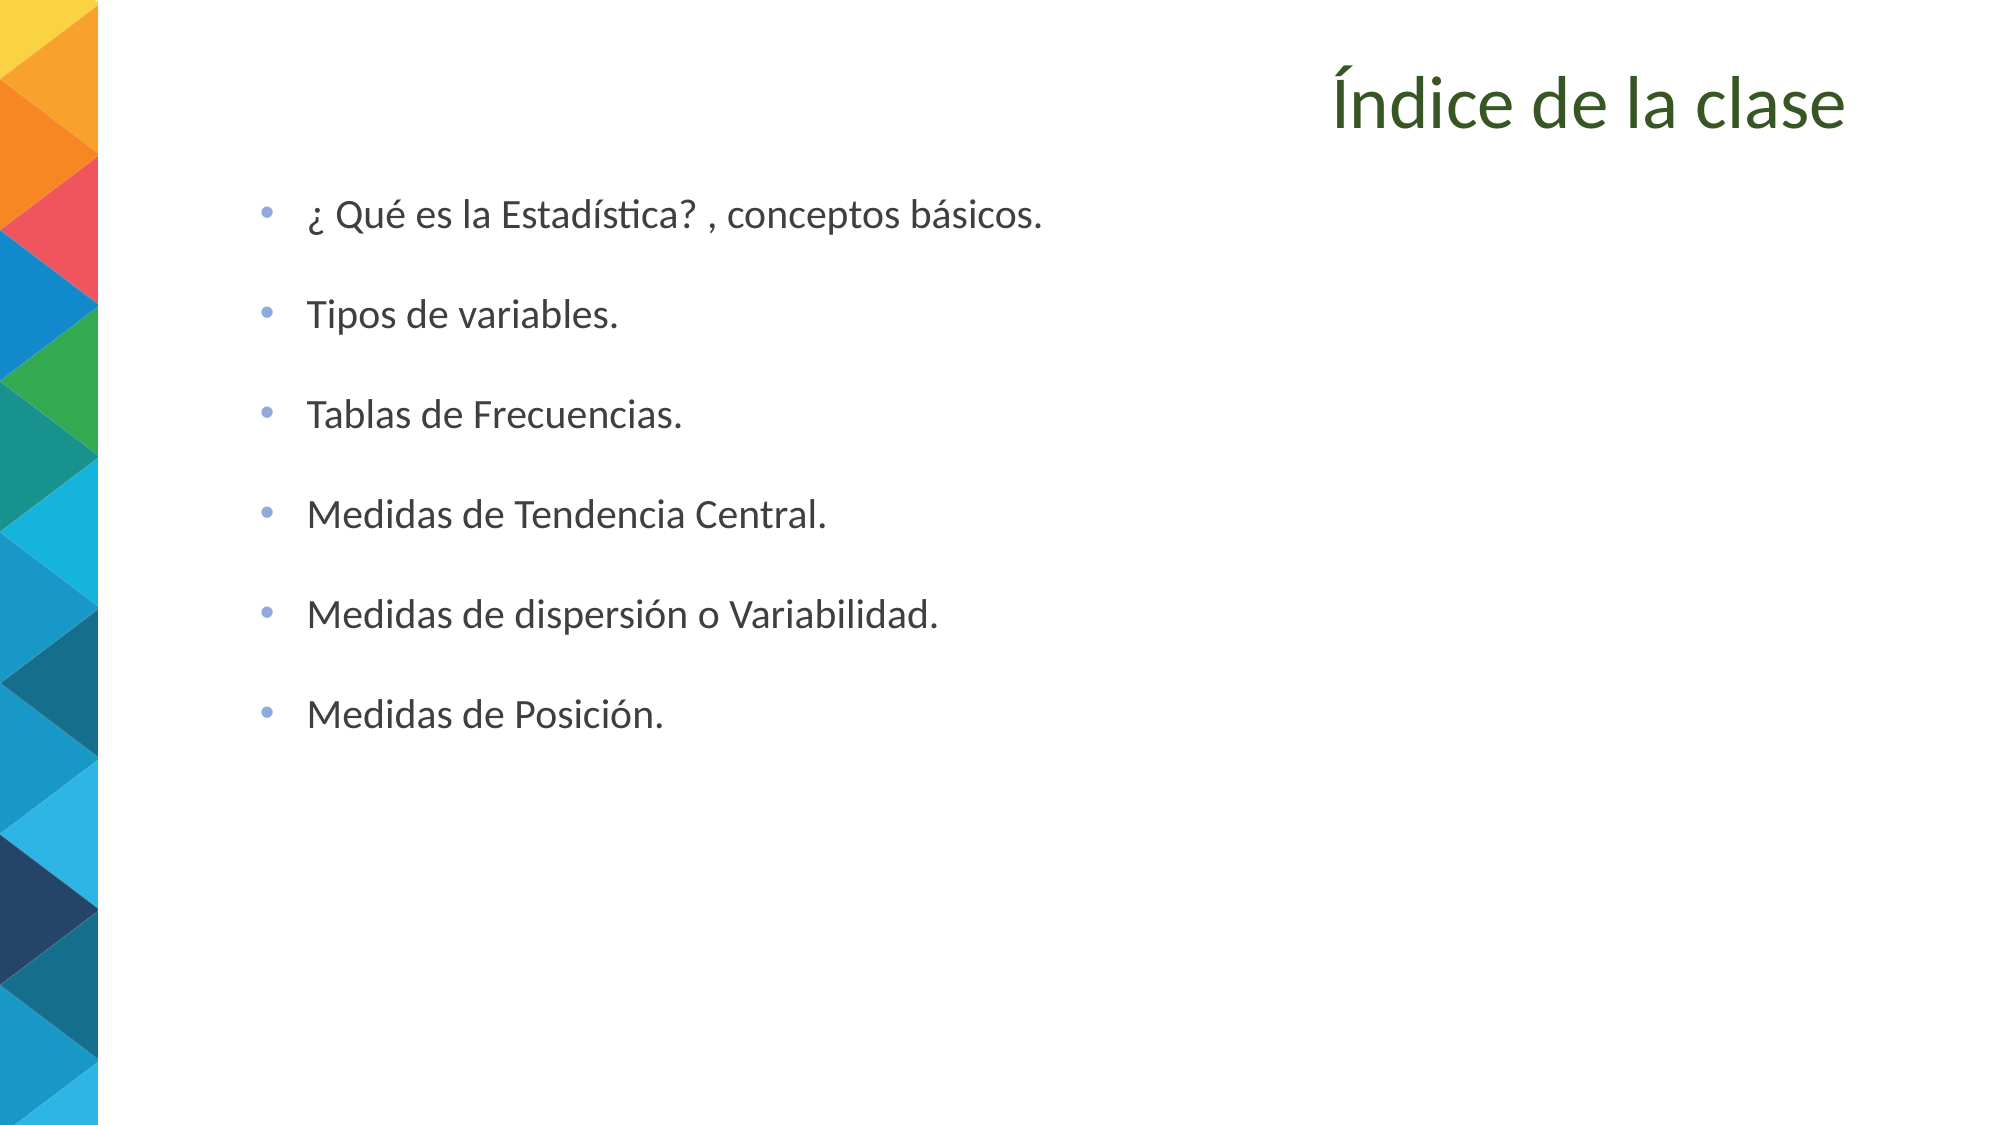

# Índice de la clase
¿ Qué es la Estadística? , conceptos básicos.

Tipos de variables.

Tablas de Frecuencias.

Medidas de Tendencia Central.

Medidas de dispersión o Variabilidad.

Medidas de Posición.